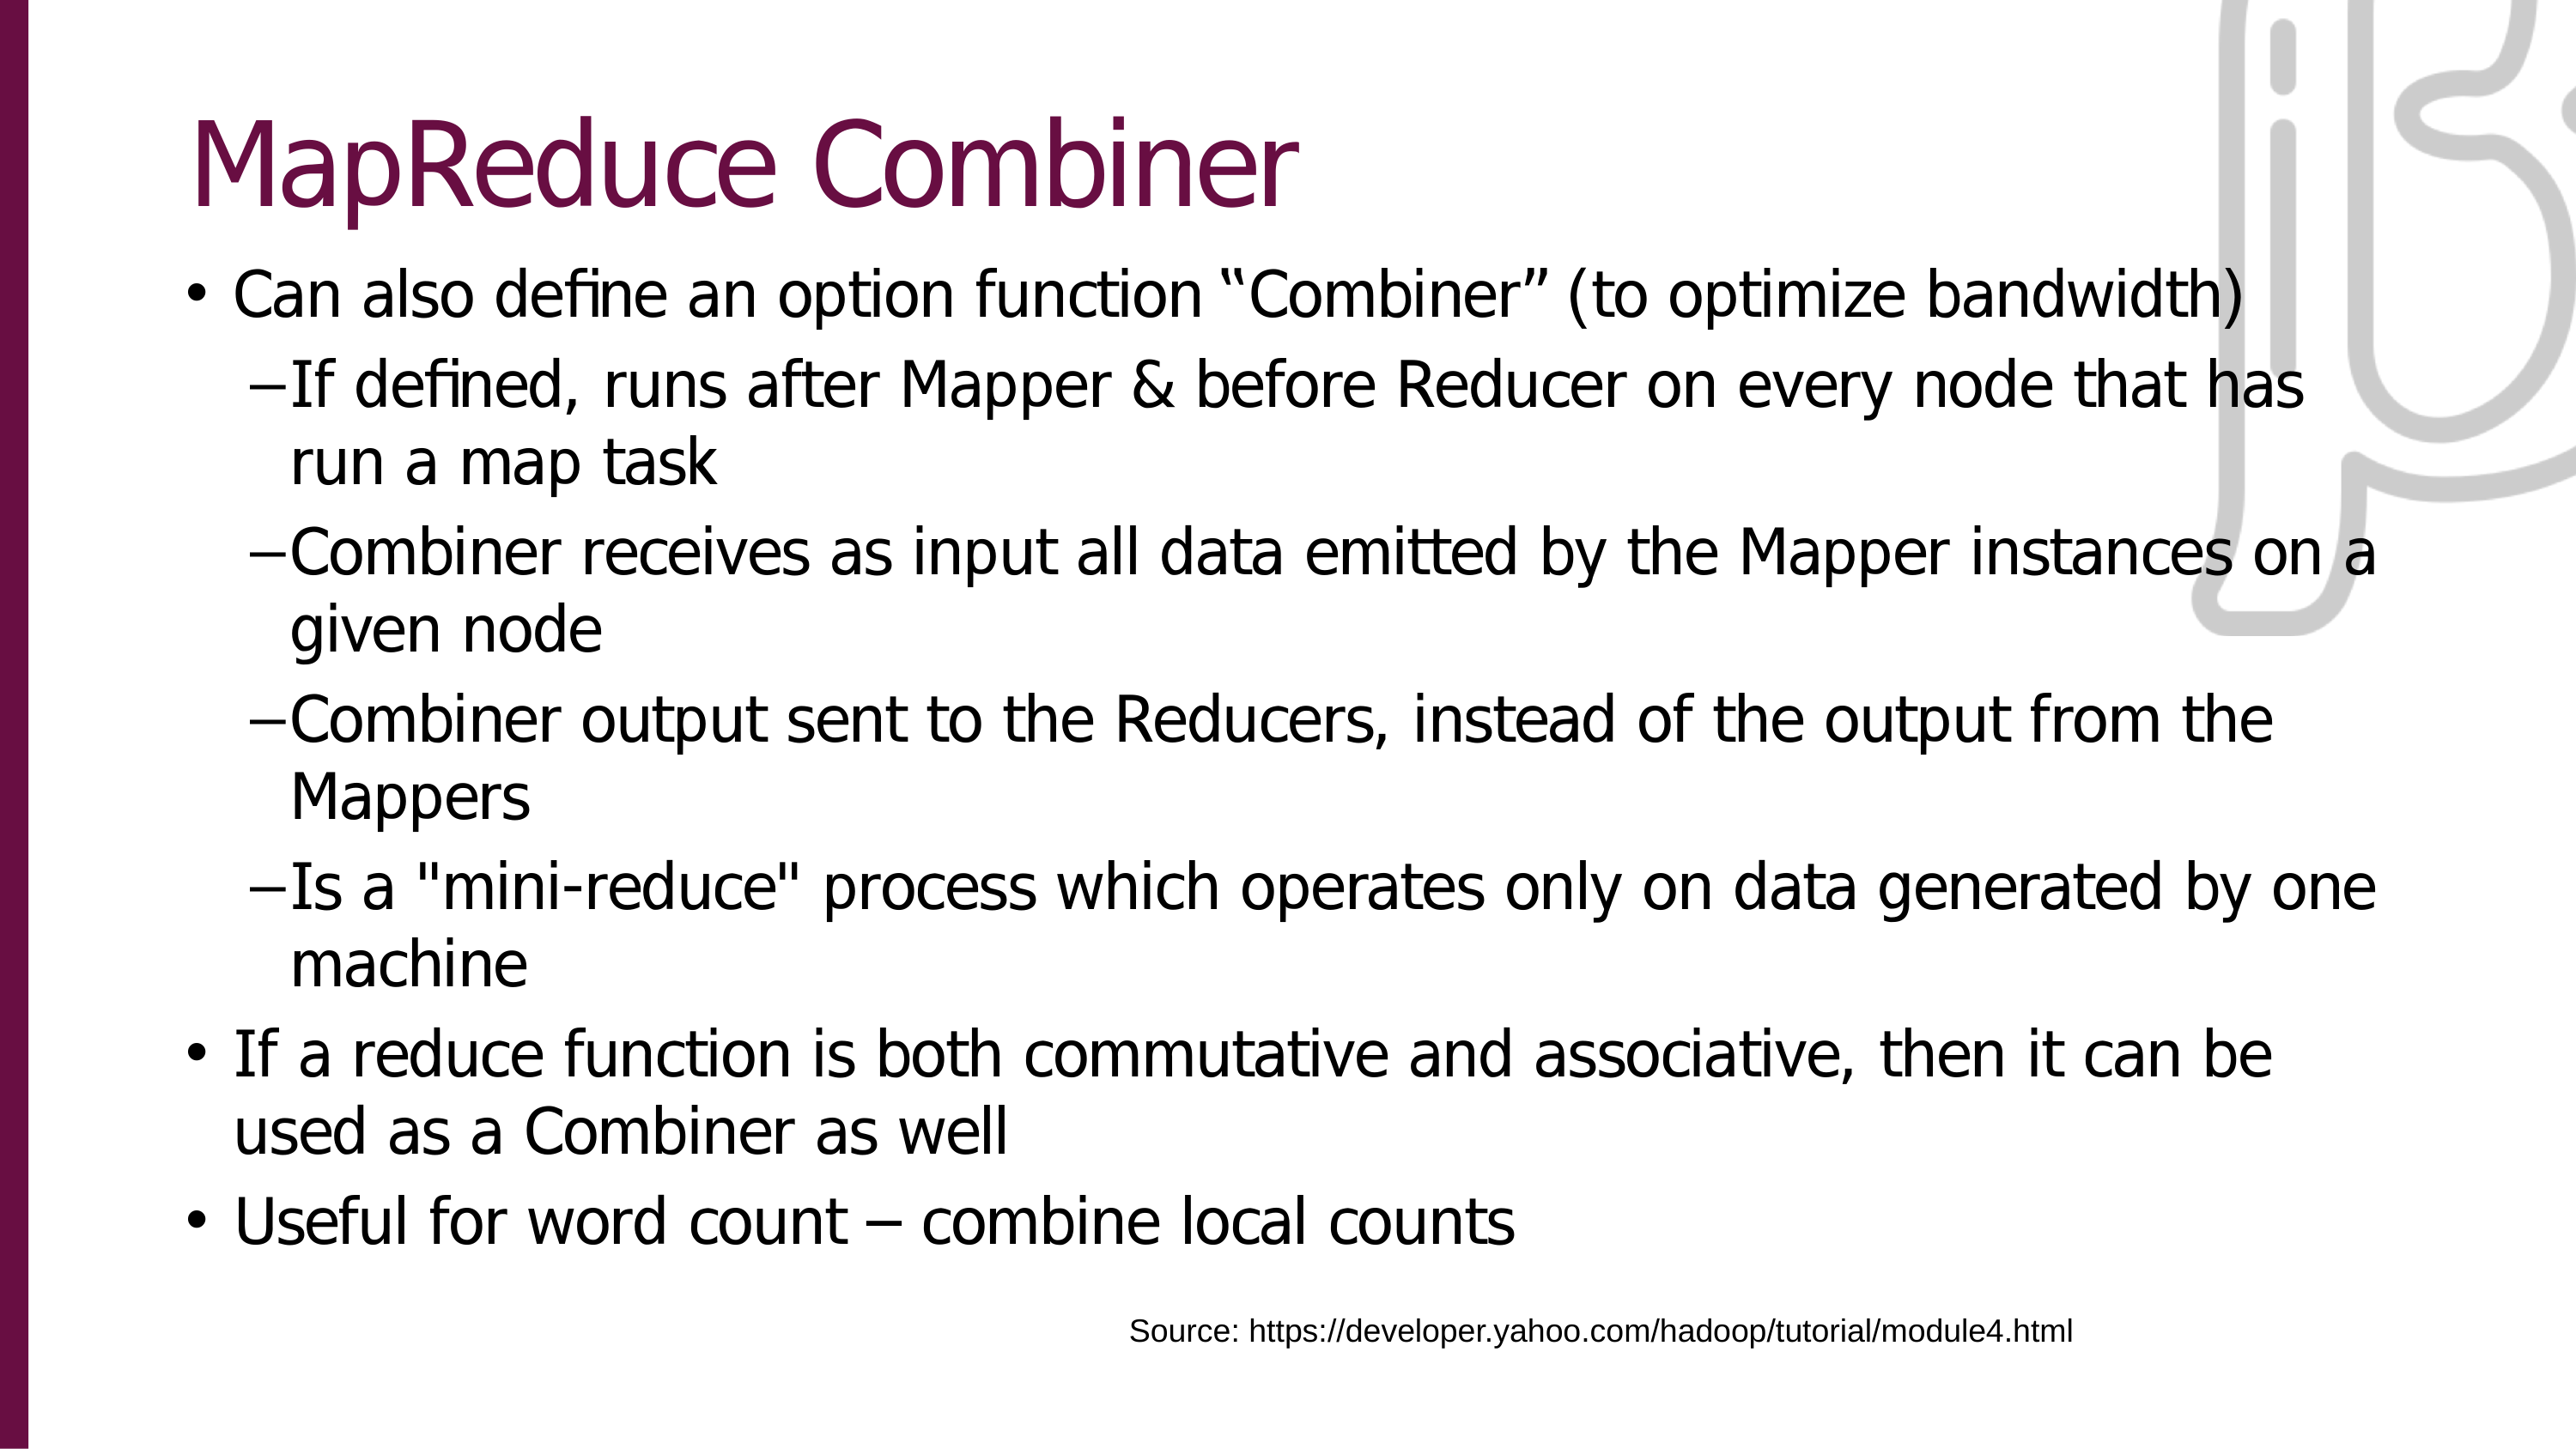

MapReduce Combiner
Can also define an option function “Combiner” (to optimize bandwidth)
If defined, runs after Mapper & before Reducer on every node that has run a map task
Combiner receives as input all data emitted by the Mapper instances on a given node
Combiner output sent to the Reducers, instead of the output from the Mappers
Is a "mini-reduce" process which operates only on data generated by one machine
If a reduce function is both commutative and associative, then it can be used as a Combiner as well
Useful for word count – combine local counts
Source: https://developer.yahoo.com/hadoop/tutorial/module4.html